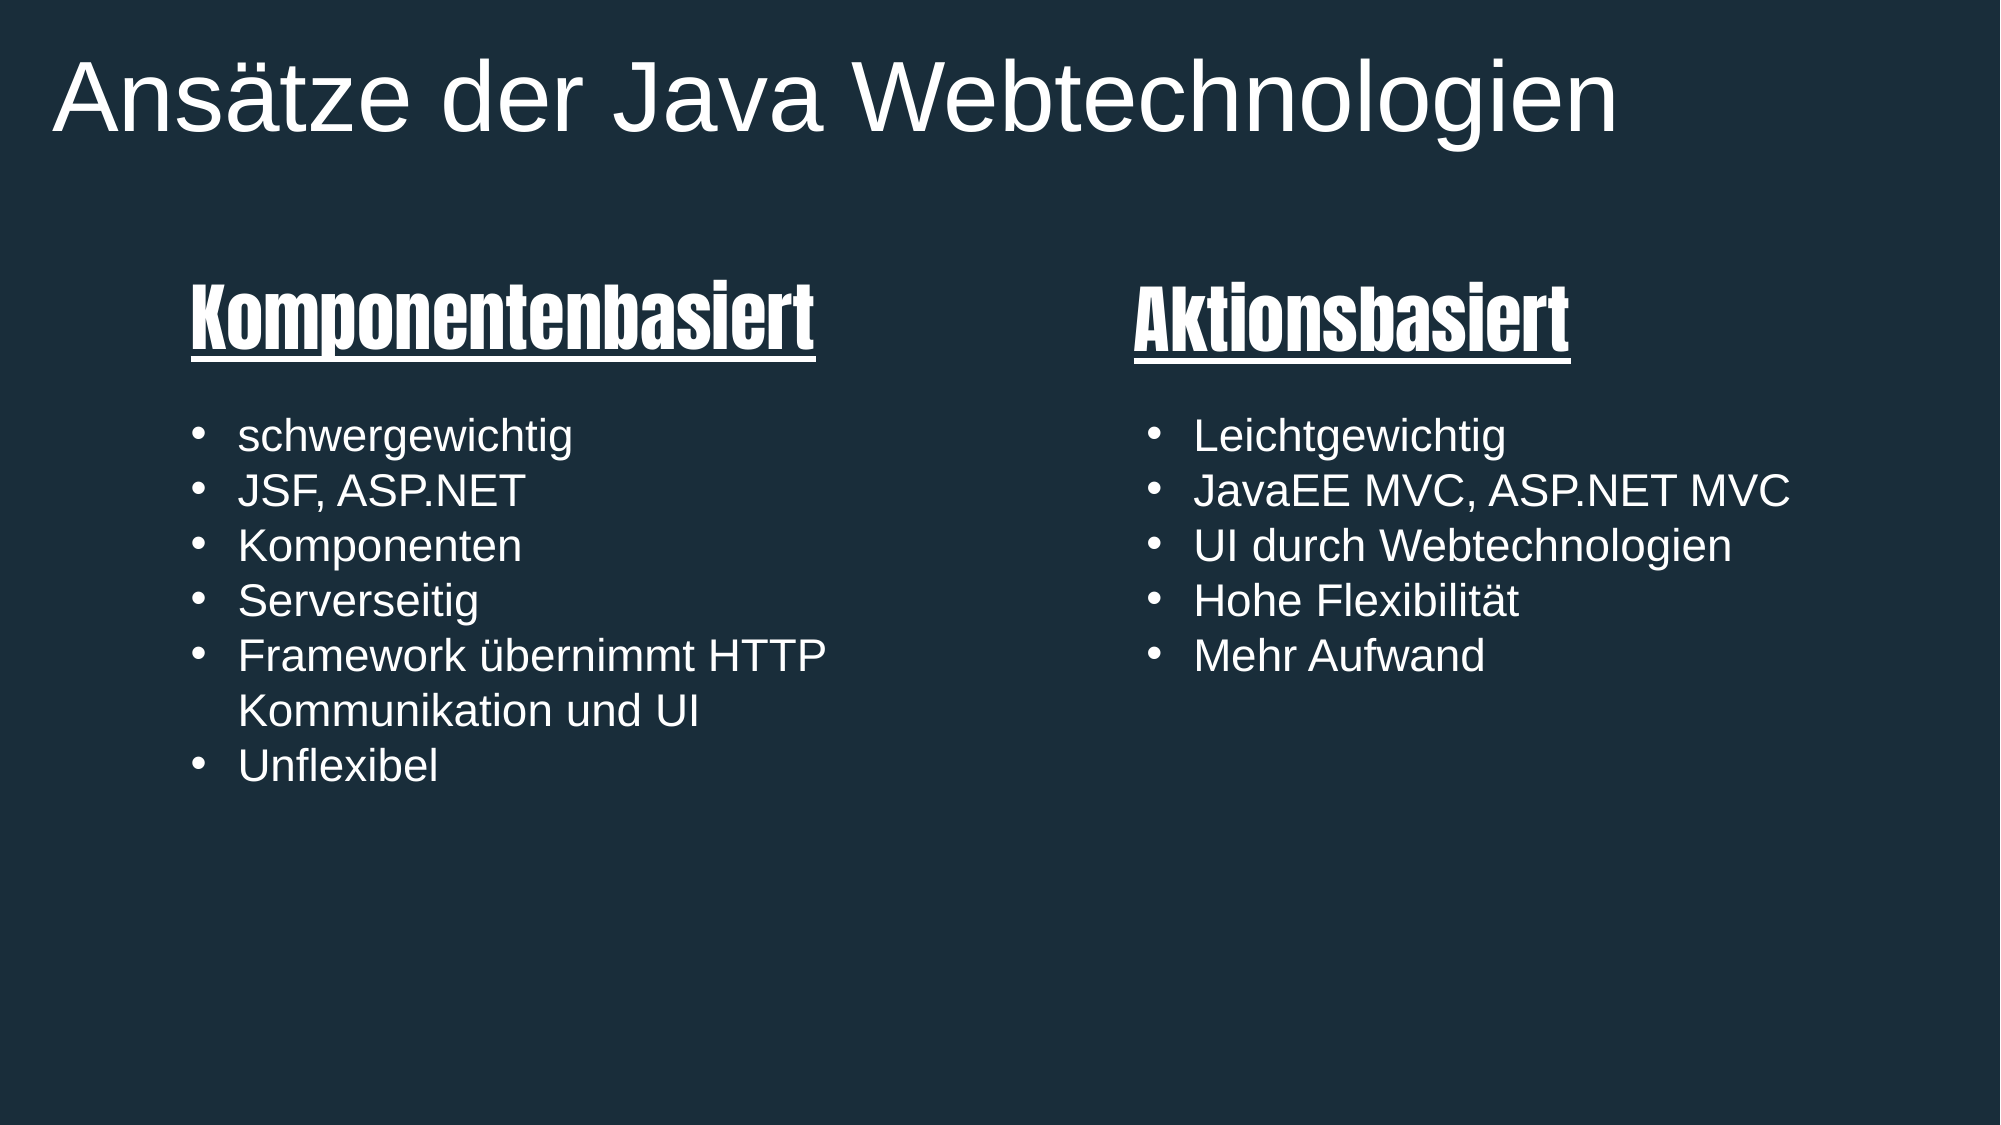

Ansätze der Java Webtechnologien
Komponentenbasiert
schwergewichtig
JSF, ASP.NET
Komponenten
Serverseitig
Framework übernimmt HTTP Kommunikation und UI
Unflexibel
Aktionsbasiert
Leichtgewichtig
JavaEE MVC, ASP.NET MVC
UI durch Webtechnologien
Hohe Flexibilität
Mehr Aufwand